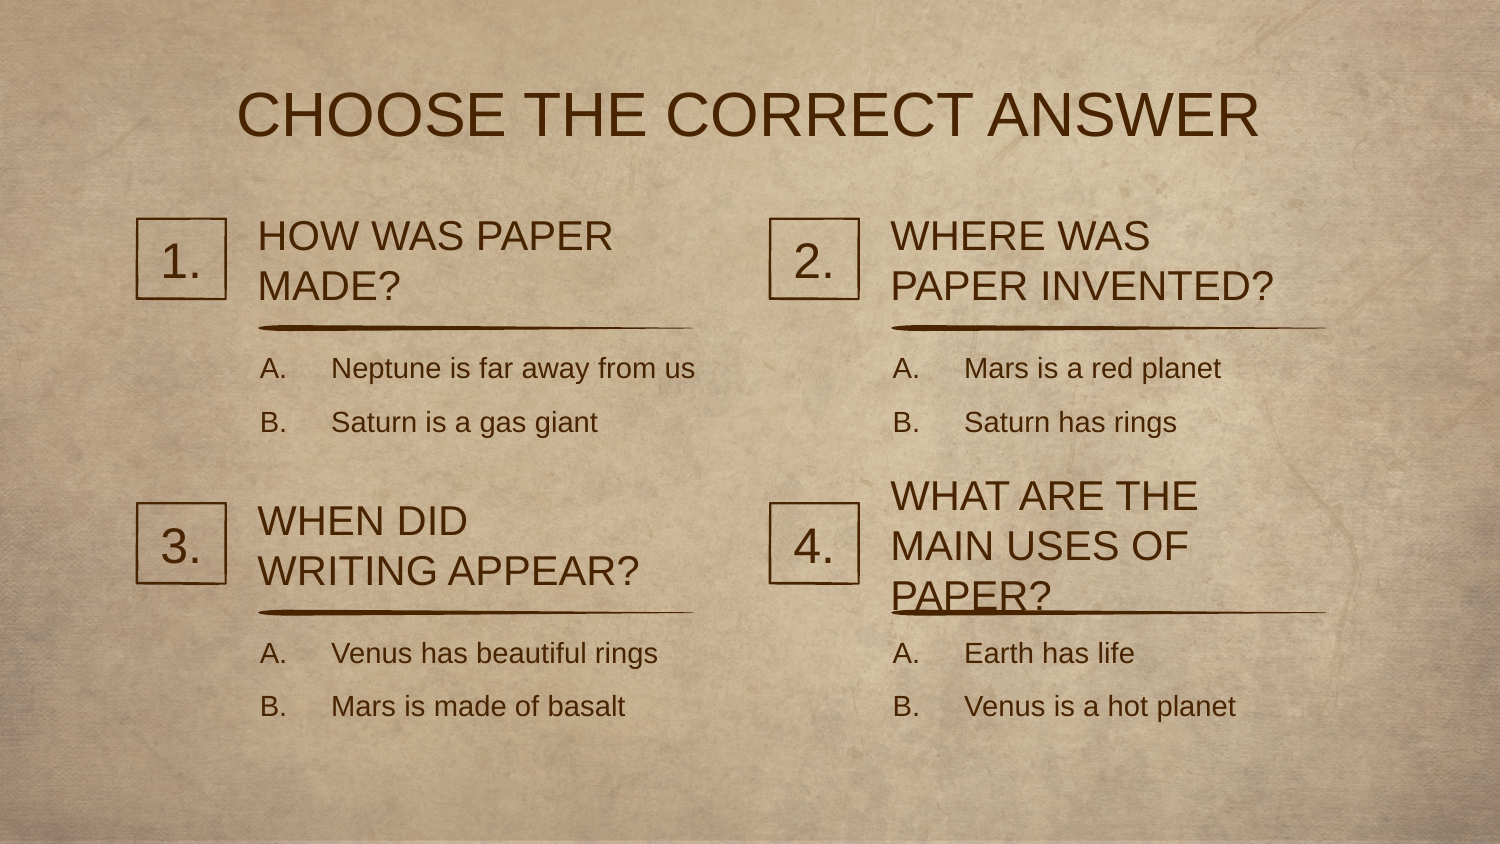

# CHOOSE THE CORRECT ANSWER
HOW WAS PAPER MADE?
WHERE WAS PAPER INVENTED?
1.
2.

A.
Neptune is far away from us
A.
Mars is a red planet
B.
Saturn is a gas giant
B.
Saturn has rings
WHEN DID WRITING APPEAR?
WHAT ARE THE MAIN USES OF PAPER?
3.
4.

A.
Venus has beautiful rings
A.
Earth has life
B.
Mars is made of basalt
B.
Venus is a hot planet